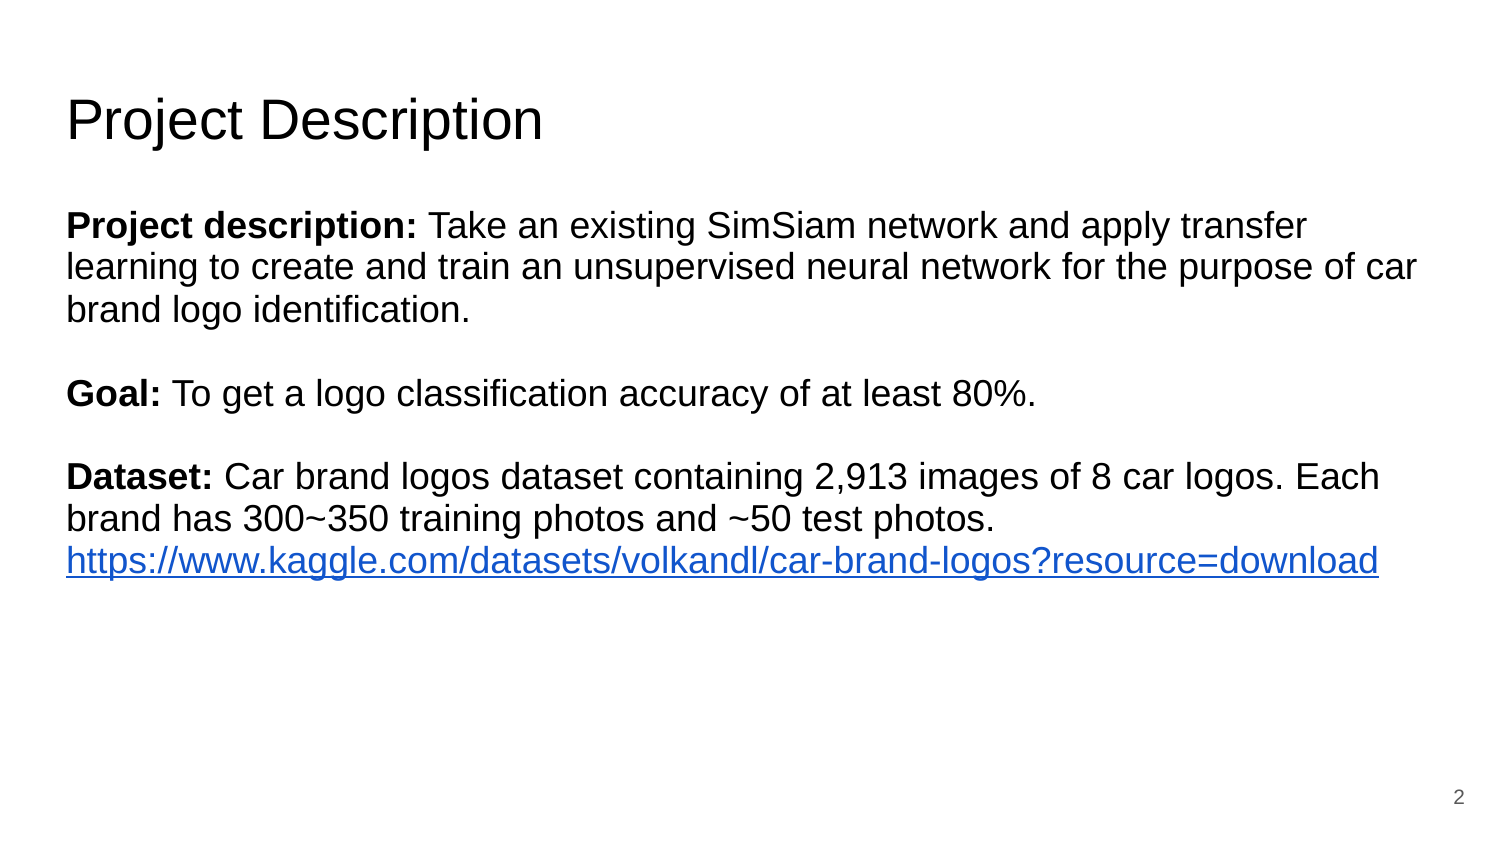

# Project Description
Project description: Take an existing SimSiam network and apply transfer learning to create and train an unsupervised neural network for the purpose of car brand logo identification.

Goal: To get a logo classification accuracy of at least 80%.

Dataset: Car brand logos dataset containing 2,913 images of 8 car logos. Each brand has 300~350 training photos and ~50 test photos.
https://www.kaggle.com/datasets/volkandl/car-brand-logos?resource=download
2